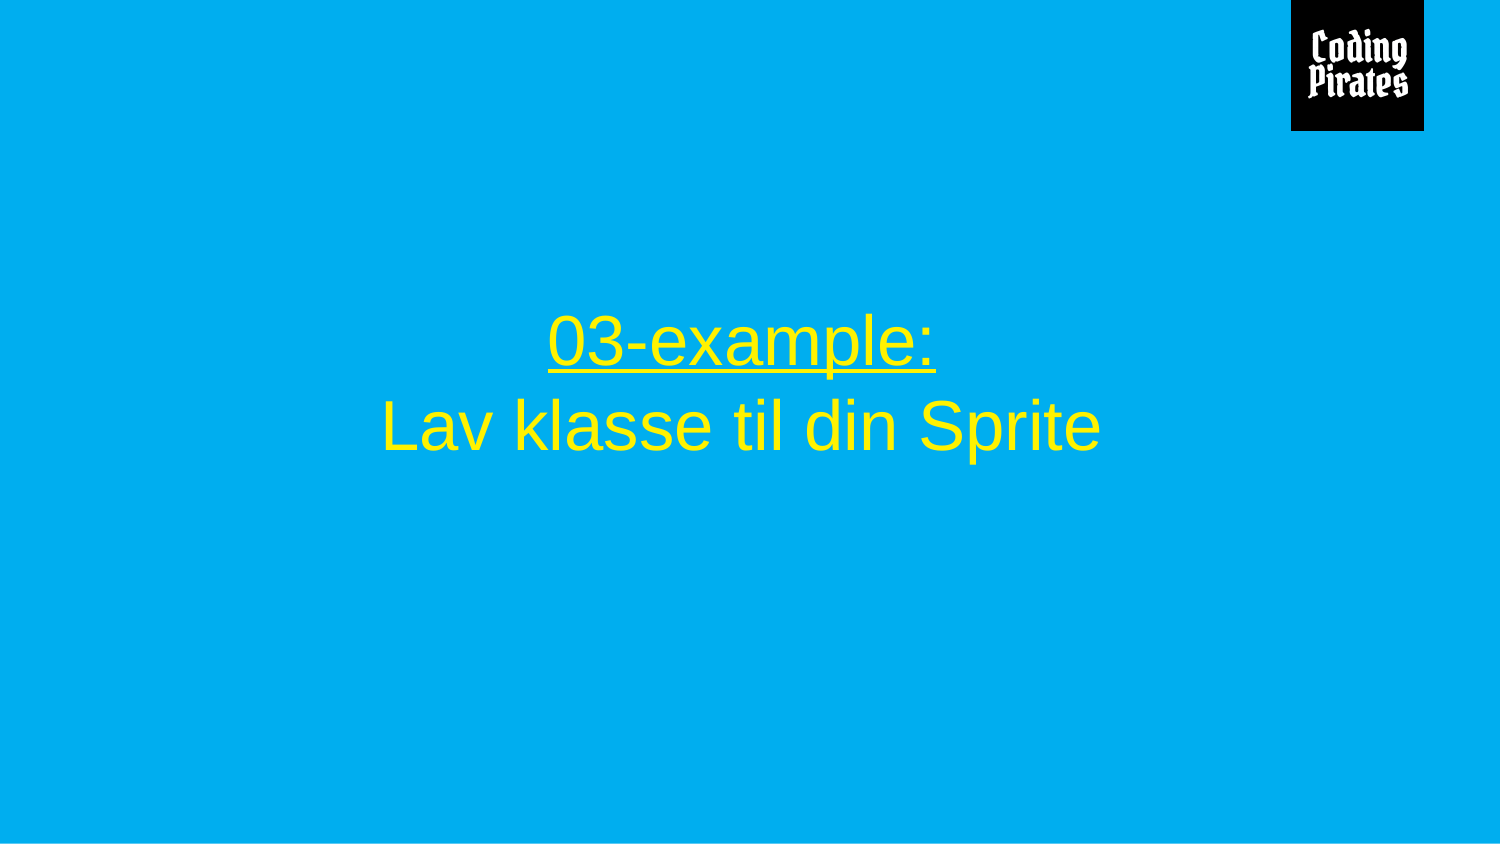

# 03-example:
Lav klasse til din Sprite